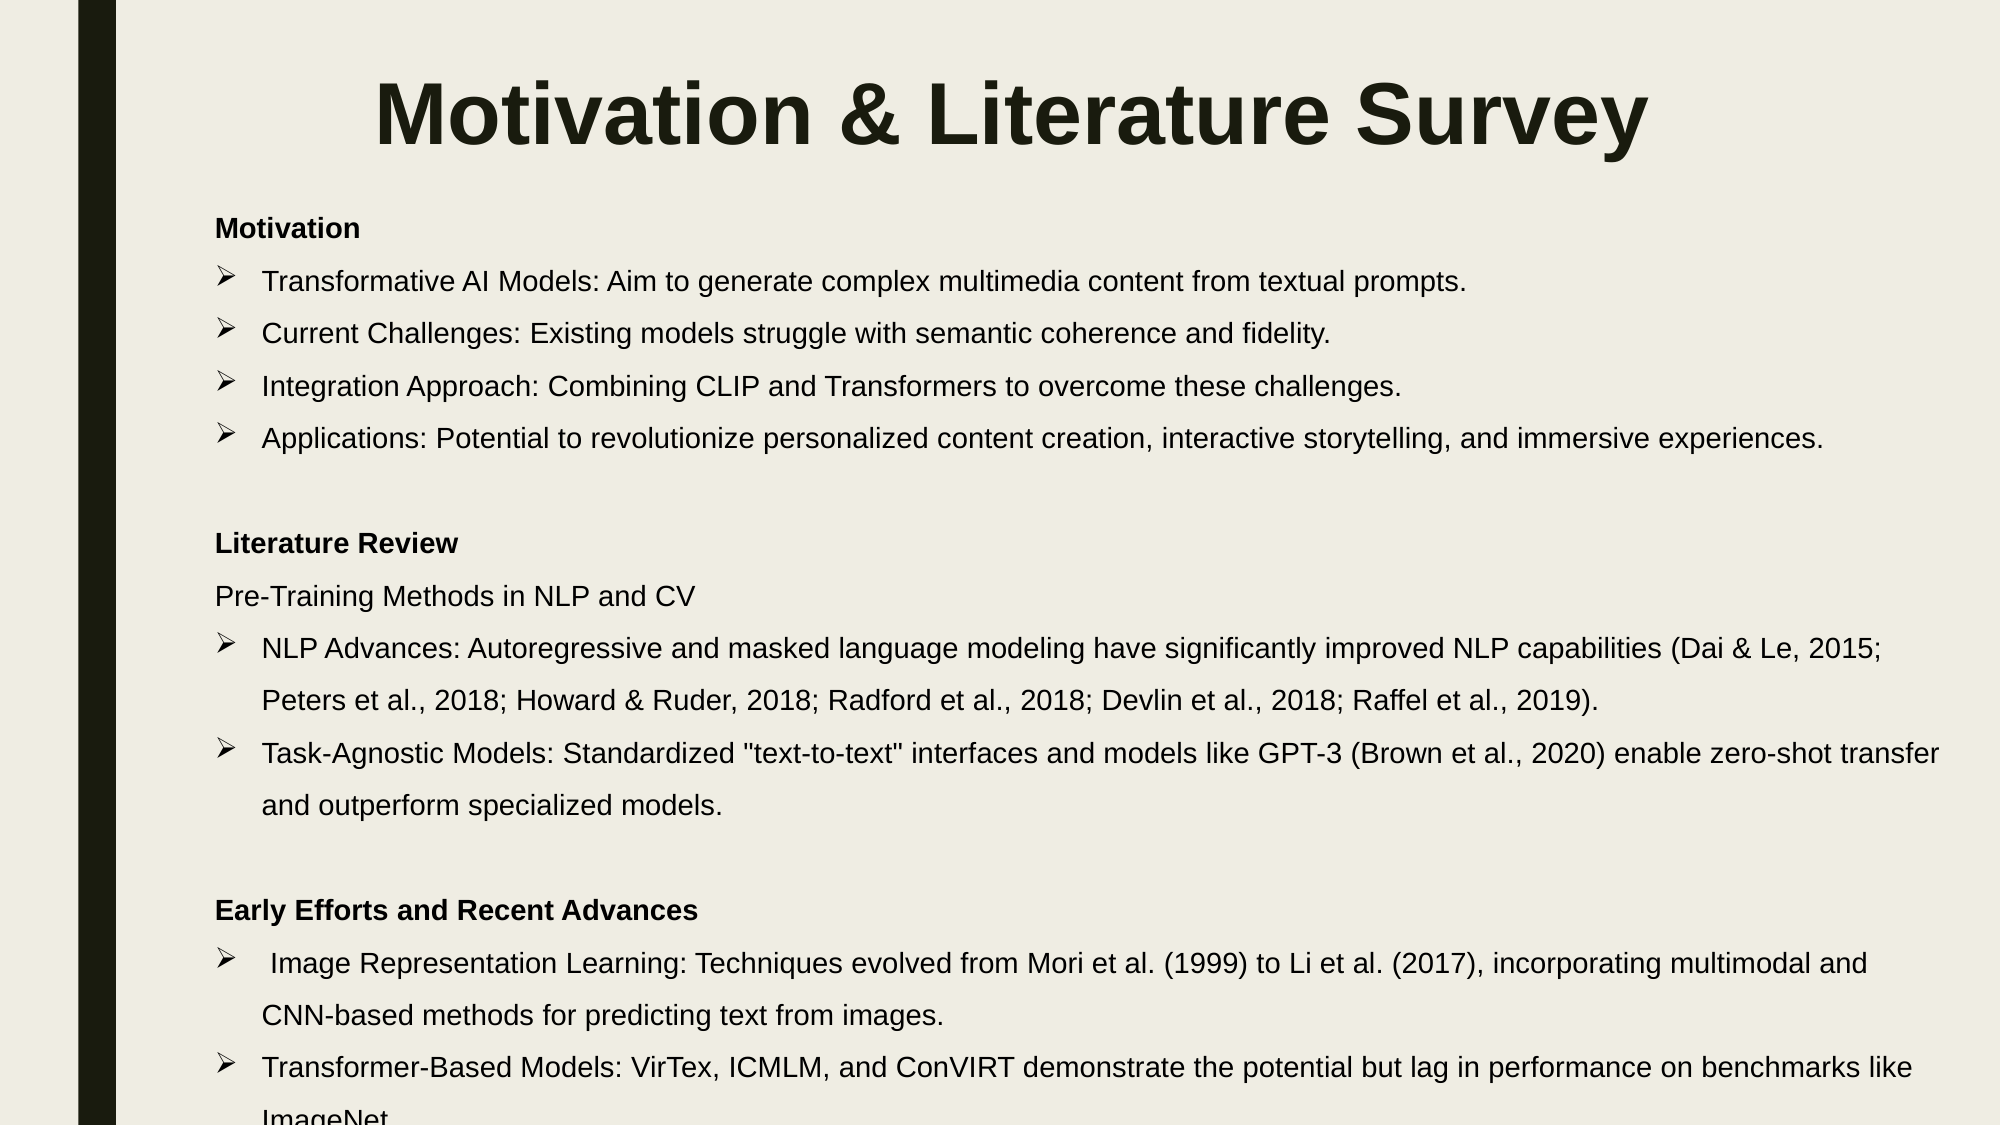

# Motivation & Literature Survey
Motivation
Transformative AI Models: Aim to generate complex multimedia content from textual prompts.
Current Challenges: Existing models struggle with semantic coherence and fidelity.
Integration Approach: Combining CLIP and Transformers to overcome these challenges.
Applications: Potential to revolutionize personalized content creation, interactive storytelling, and immersive experiences.

Literature Review
Pre-Training Methods in NLP and CV
NLP Advances: Autoregressive and masked language modeling have significantly improved NLP capabilities (Dai & Le, 2015; Peters et al., 2018; Howard & Ruder, 2018; Radford et al., 2018; Devlin et al., 2018; Raffel et al., 2019).
Task-Agnostic Models: Standardized "text-to-text" interfaces and models like GPT-3 (Brown et al., 2020) enable zero-shot transfer and outperform specialized models.

Early Efforts and Recent Advances
 Image Representation Learning: Techniques evolved from Mori et al. (1999) to Li et al. (2017), incorporating multimodal and CNN-based methods for predicting text from images.
Transformer-Based Models: VirTex, ICMLM, and ConVIRT demonstrate the potential but lag in performance on benchmarks like ImageNet.